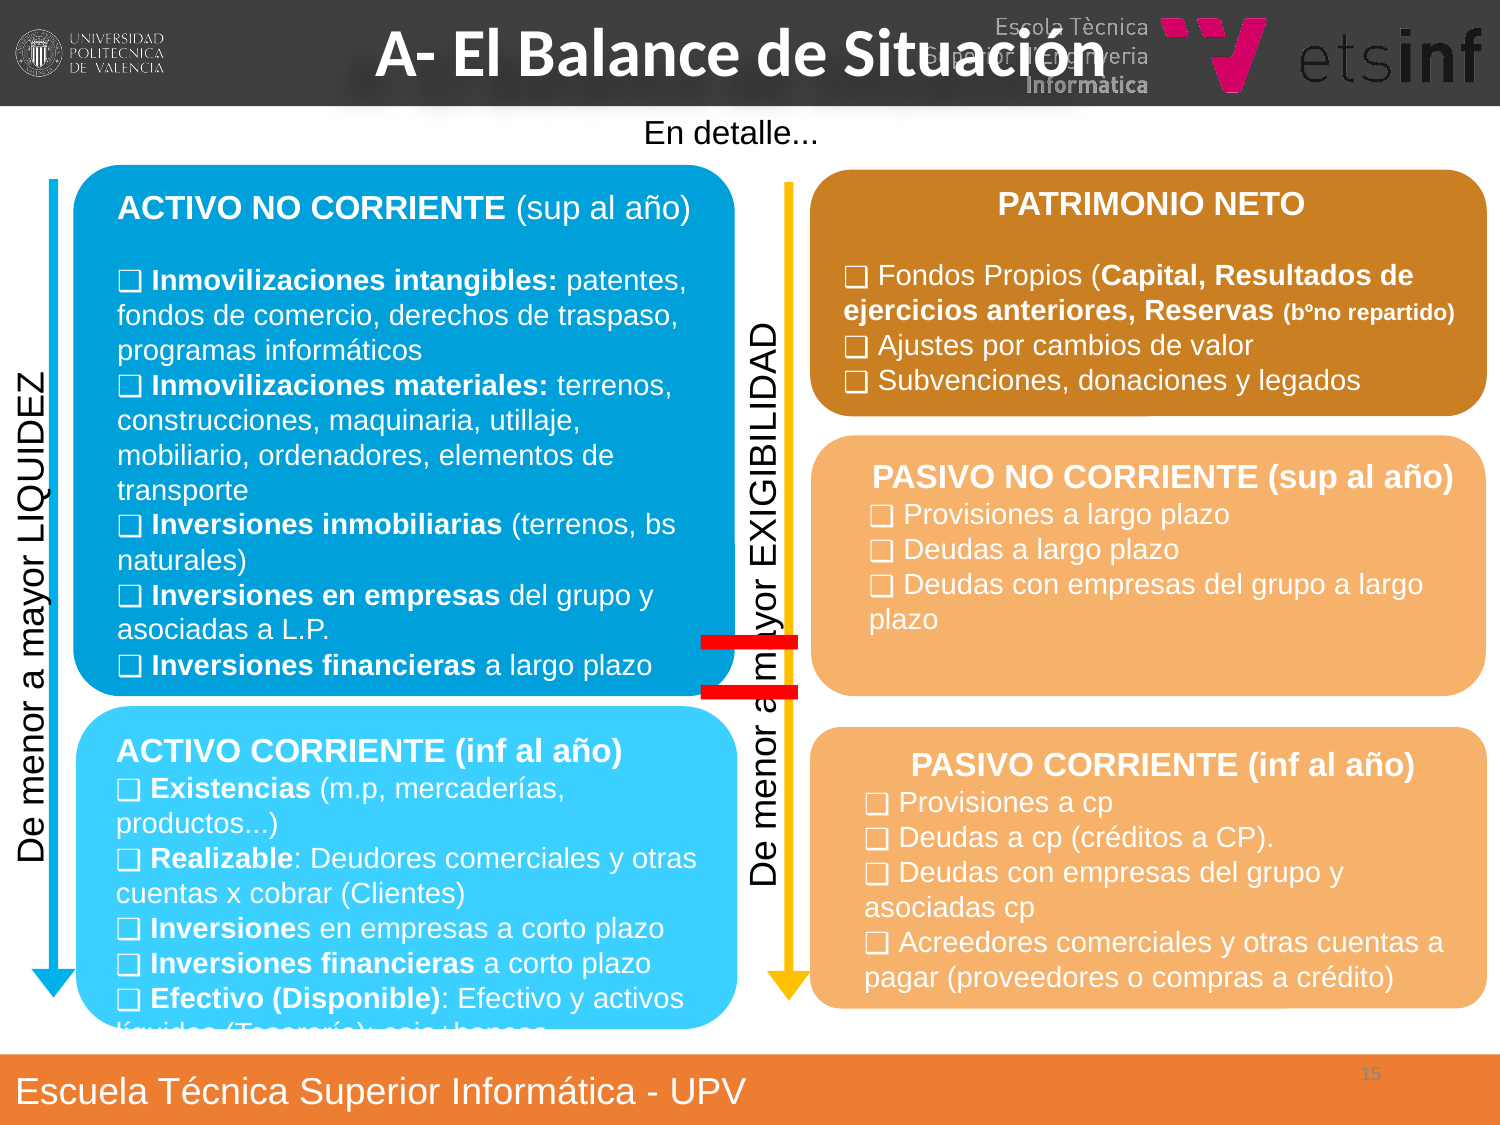

A- El Balance de Situación
En detalle...
ACTIVO NO CORRIENTE (sup al año)

 Inmovilizaciones intangibles: patentes, fondos de comercio, derechos de traspaso, programas informáticos
 Inmovilizaciones materiales: terrenos, construcciones, maquinaria, utillaje, mobiliario, ordenadores, elementos de transporte
 Inversiones inmobiliarias (terrenos, bs naturales)
 Inversiones en empresas del grupo y asociadas a L.P.
 Inversiones financieras a largo plazo

PATRIMONIO NETO

 Fondos Propios (Capital, Resultados de ejercicios anteriores, Reservas (bºno repartido)
 Ajustes por cambios de valor
 Subvenciones, donaciones y legados

PASIVO NO CORRIENTE (sup al año)
 Provisiones a largo plazo
 Deudas a largo plazo
 Deudas con empresas del grupo a largo plazo
=
De menor a mayor EXIGIBILIDAD
De menor a mayor LIQUIDEZ
ACTIVO CORRIENTE (inf al año)
 Existencias (m.p, mercaderías, productos...)
 Realizable: Deudores comerciales y otras cuentas x cobrar (Clientes)
 Inversiones en empresas a corto plazo
 Inversiones financieras a corto plazo
 Efectivo (Disponible): Efectivo y activos líquidos (Tesorería): caja+bancos

PASIVO CORRIENTE (inf al año)
 Provisiones a cp
 Deudas a cp (créditos a CP).
 Deudas con empresas del grupo y asociadas cp
 Acreedores comerciales y otras cuentas a pagar (proveedores o compras a crédito)
15